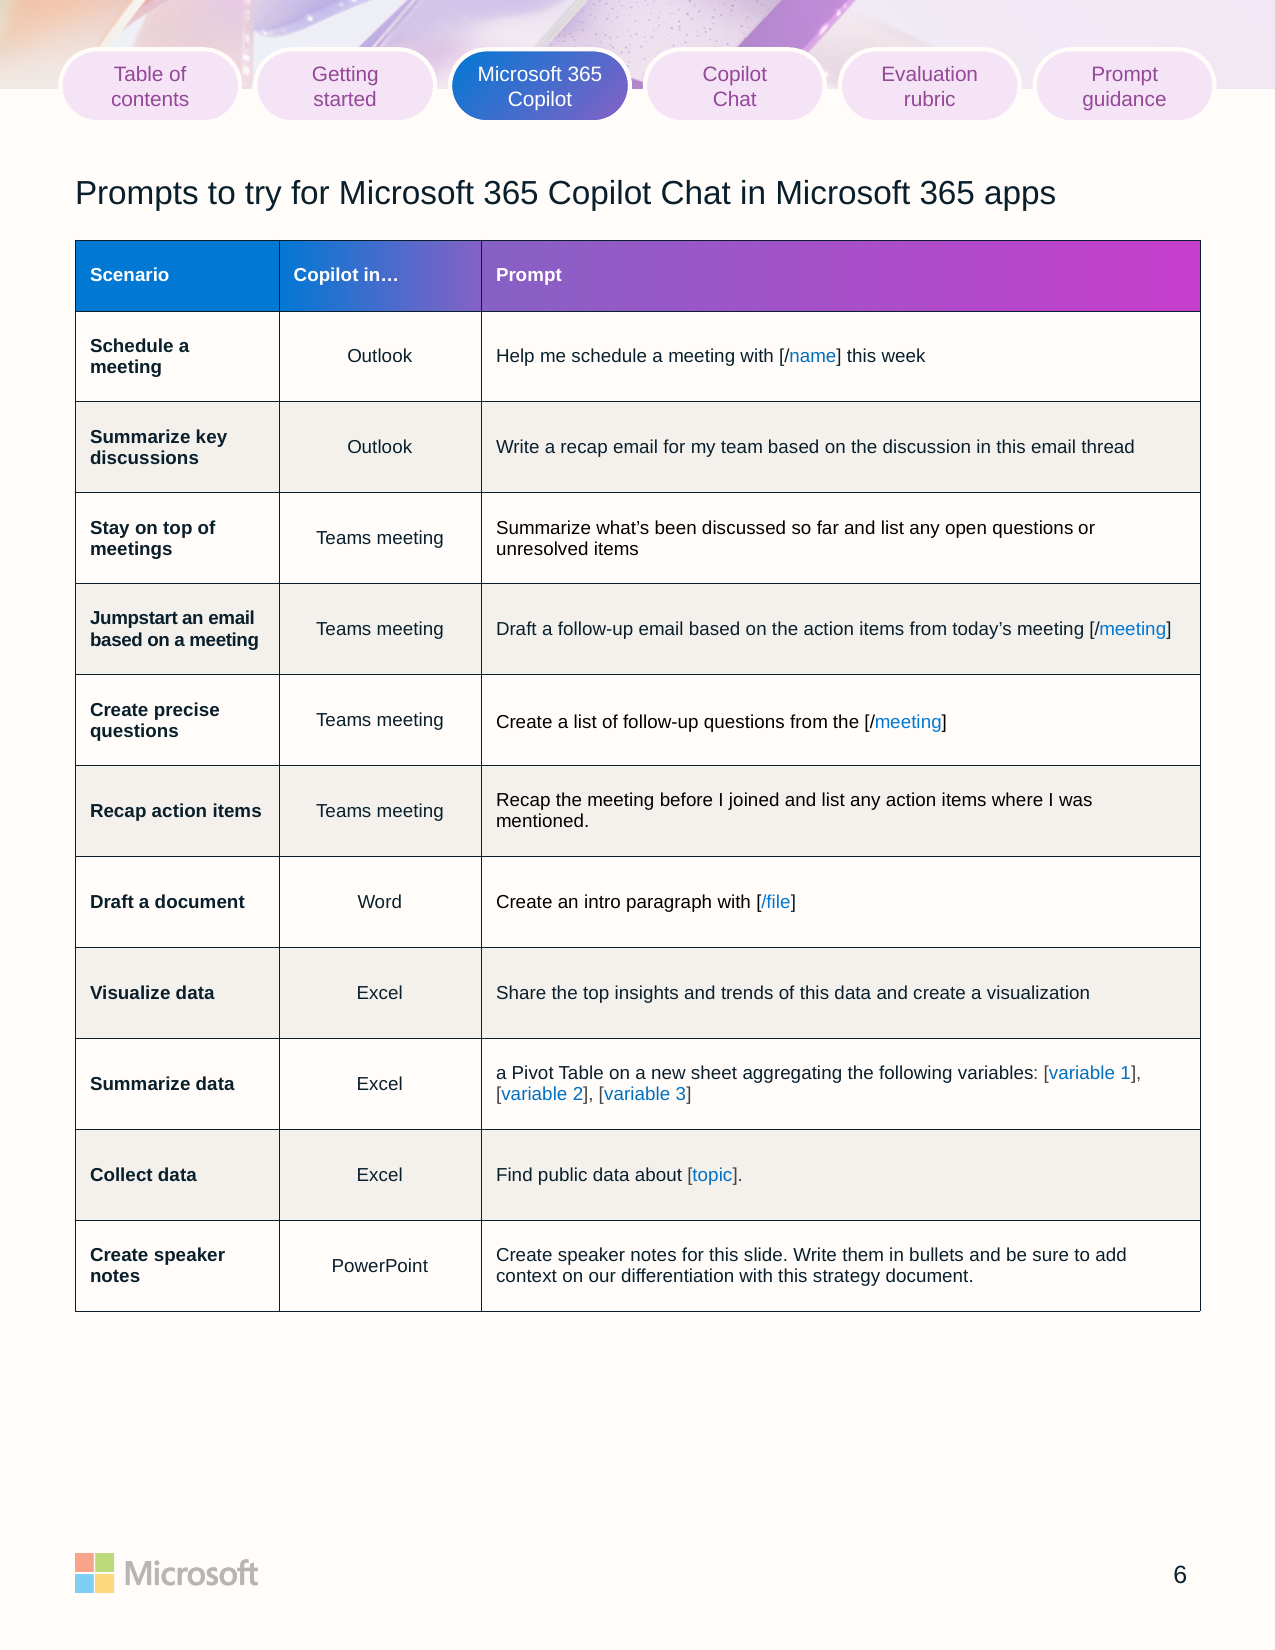

Table of contents
Getting started
Microsoft 365 Copilot
Copilot
Chat
Evaluation rubric
Prompt guidance
Prompts to try for Microsoft 365 Copilot Chat in Microsoft 365 apps
| Scenario | Copilot in… | Prompt |
| --- | --- | --- |
| Schedule a meeting | Outlook | Help me schedule a meeting with [/name] this week |
| Summarize key discussions | Outlook | Write a recap email for my team based on the discussion in this email thread |
| Stay on top of meetings | Teams meeting | Summarize what’s been discussed so far and list any open questions​ or unresolved items |
| Jumpstart an email based on a meeting | Teams meeting | Draft a follow-up email based on the action items from today’s meeting [/meeting] |
| Create precise questions | Teams meeting | Create a list of follow-up questions from the [/meeting] ​ |
| Recap action items | Teams meeting | Recap the meeting before I joined and list any action items where I was mentioned. |
| Draft a document | Word | Create an intro paragraph with [/file] |
| Visualize data | Excel | Share the top insights and trends of this data and create a visualization |
| Summarize data | Excel | a Pivot Table on a new sheet aggregating the following variables: [variable 1], [variable 2], [variable 3] |
| Collect data | Excel | Find public data about [topic]. |
| Create speaker notes | PowerPoint | Create speaker notes for this slide. Write them in bullets and be sure to add context on our differentiation with this strategy document. |
6